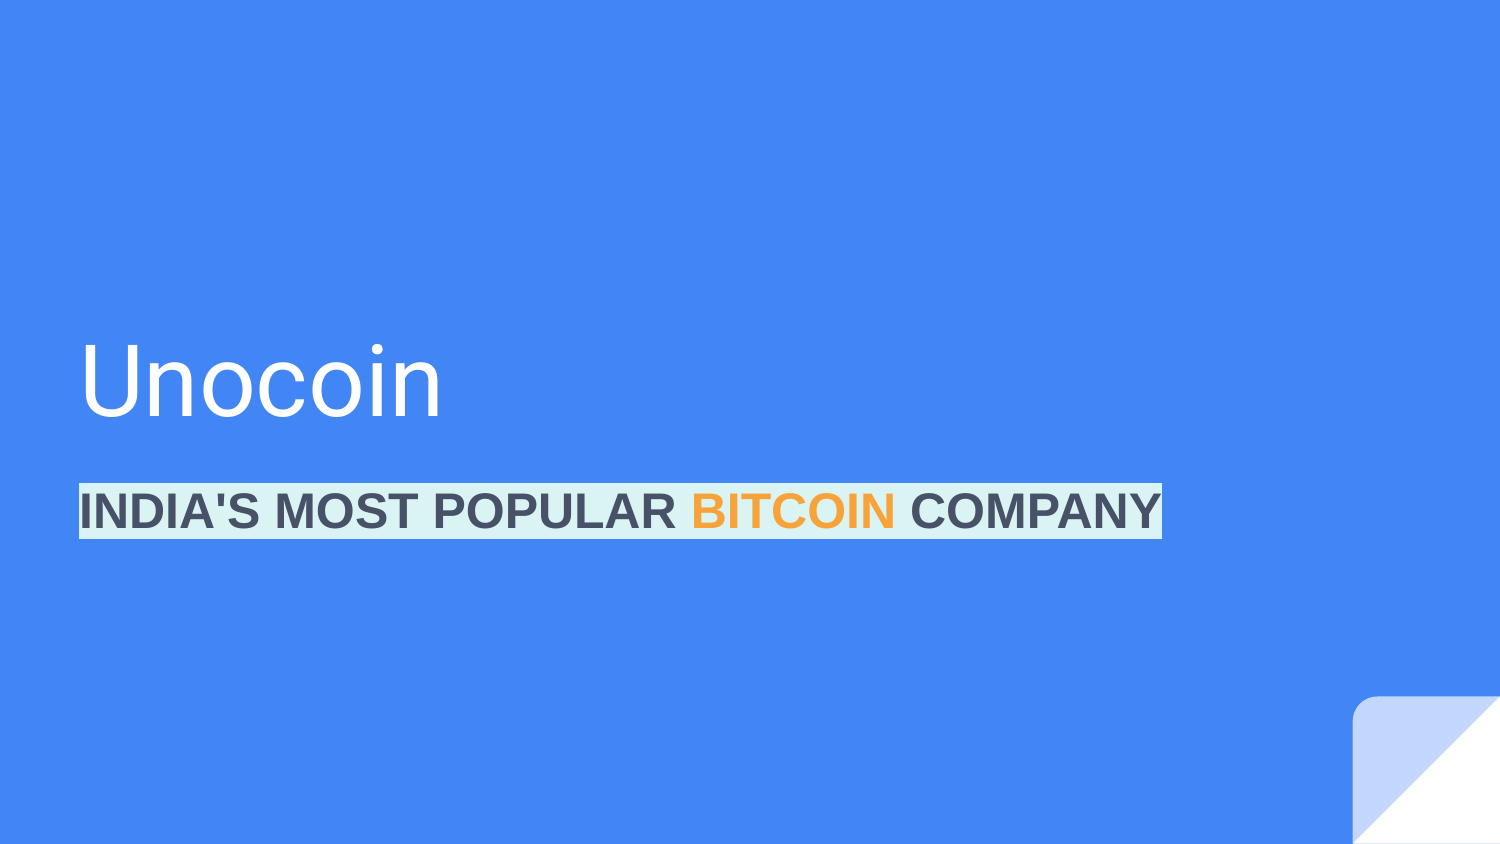

# Unocoin
INDIA'S MOST POPULAR BITCOIN COMPANY